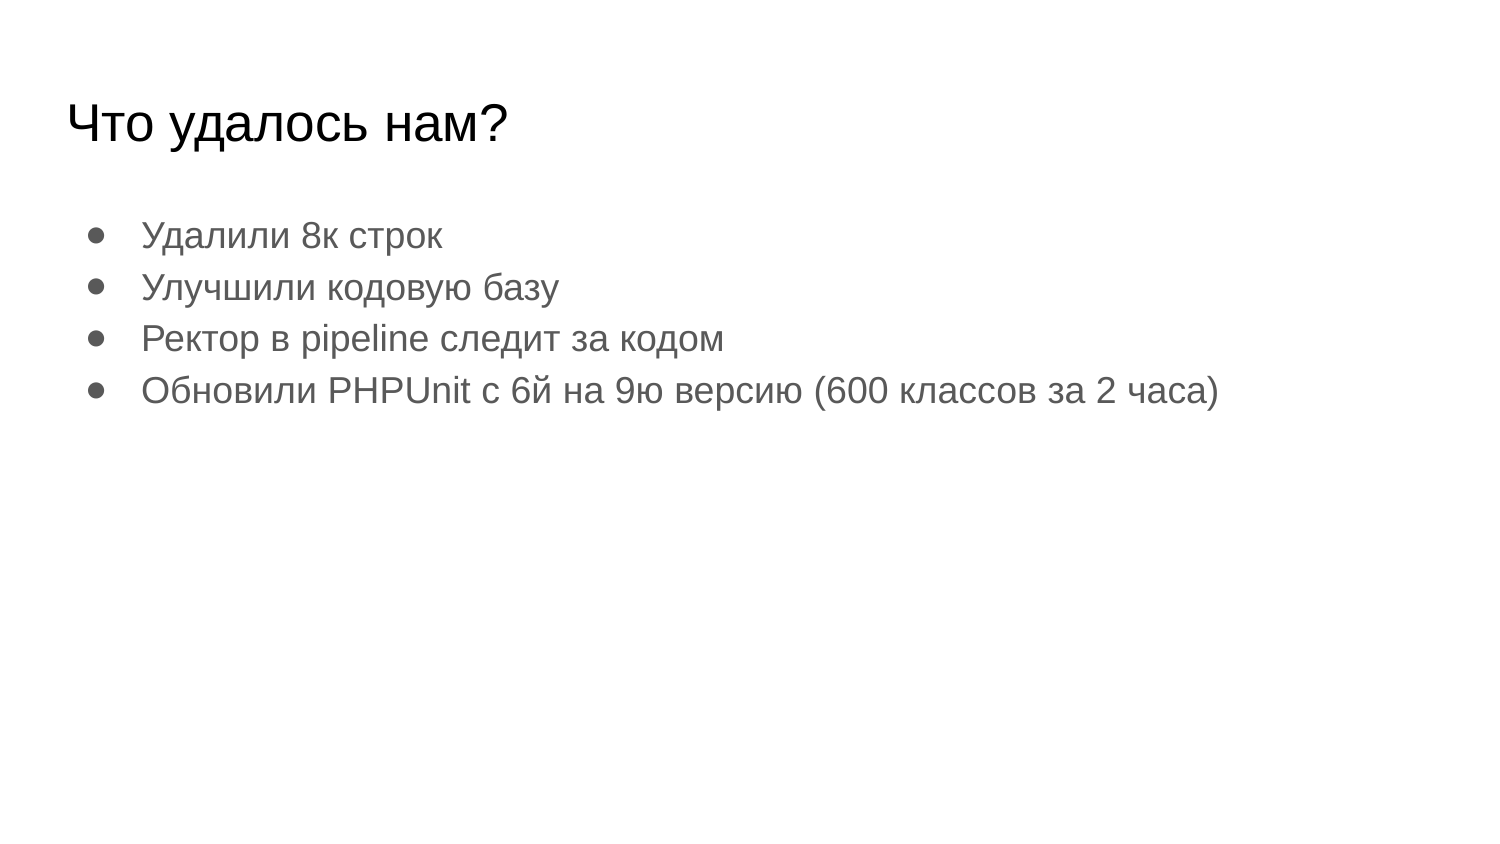

# Что удалось нам?
Удалили 8к строк
Улучшили кодовую базу
Ректор в pipeline следит за кодом
Обновили PHPUnit с 6й на 9ю версию (600 классов за 2 часа)